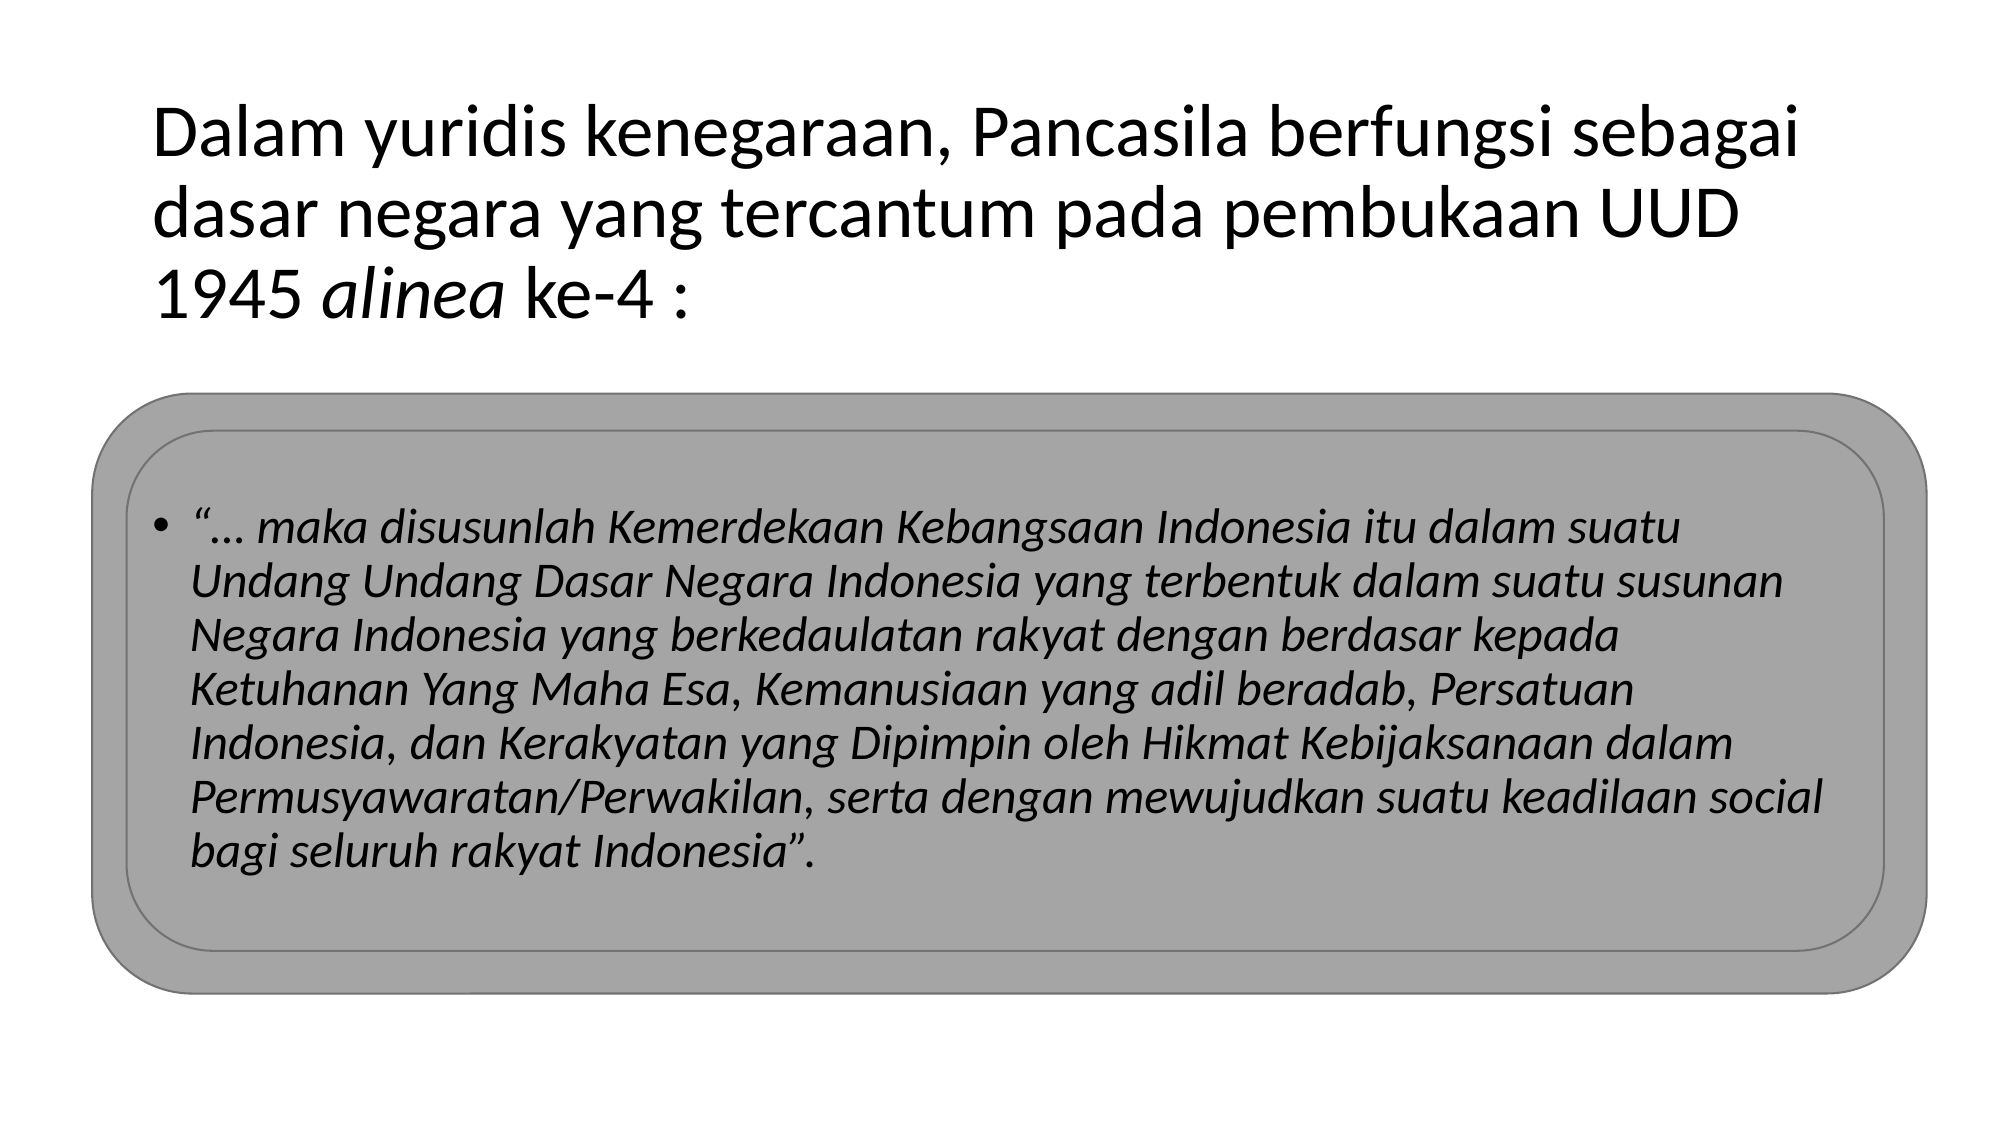

# Dalam yuridis kenegaraan, Pancasila berfungsi sebagai dasar negara yang tercantum pada pembukaan UUD 1945 alinea ke-4 :

“… maka disusunlah Kemerdekaan Kebangsaan Indonesia itu dalam suatu Undang Undang Dasar Negara Indonesia yang terbentuk dalam suatu susunan Negara Indonesia yang berkedaulatan rakyat dengan berdasar kepada Ketuhanan Yang Maha Esa, Kemanusiaan yang adil beradab, Persatuan Indonesia, dan Kerakyatan yang Dipimpin oleh Hikmat Kebijaksanaan dalam Permusyawaratan/Perwakilan, serta dengan mewujudkan suatu keadilaan social bagi seluruh rakyat Indonesia”.